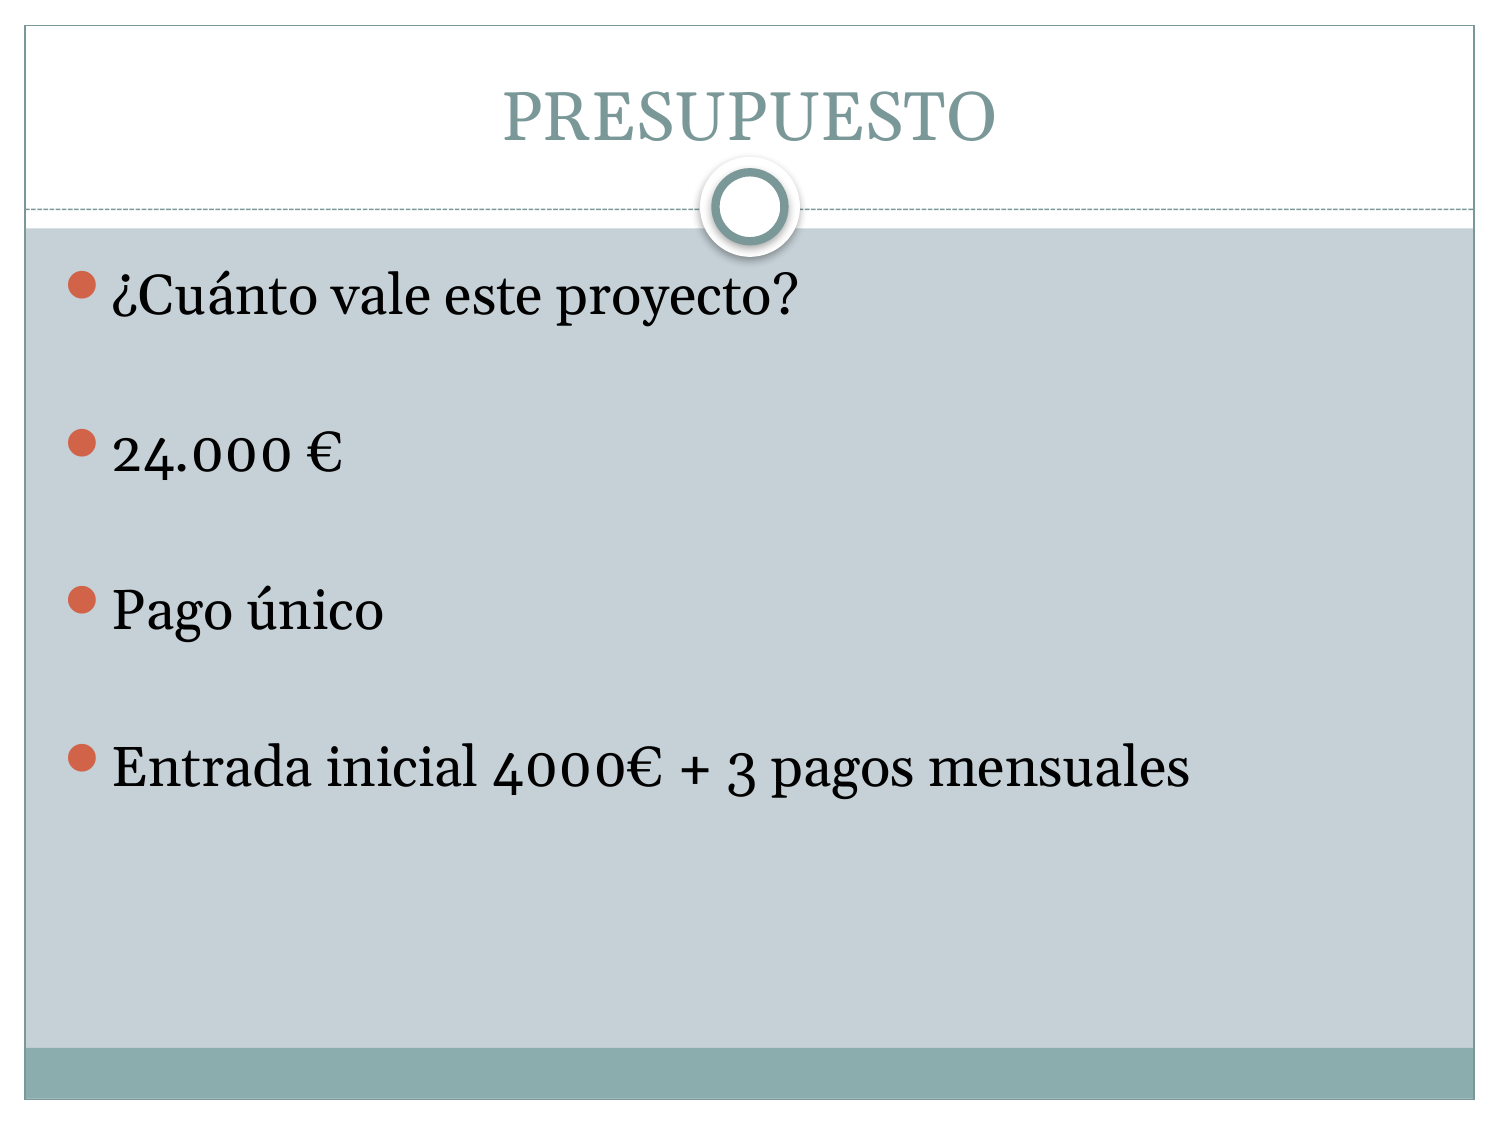

# PRESUPUESTO
¿Cuánto vale este proyecto?

24.000 €

Pago único

Entrada inicial 4000€ + 3 pagos mensuales